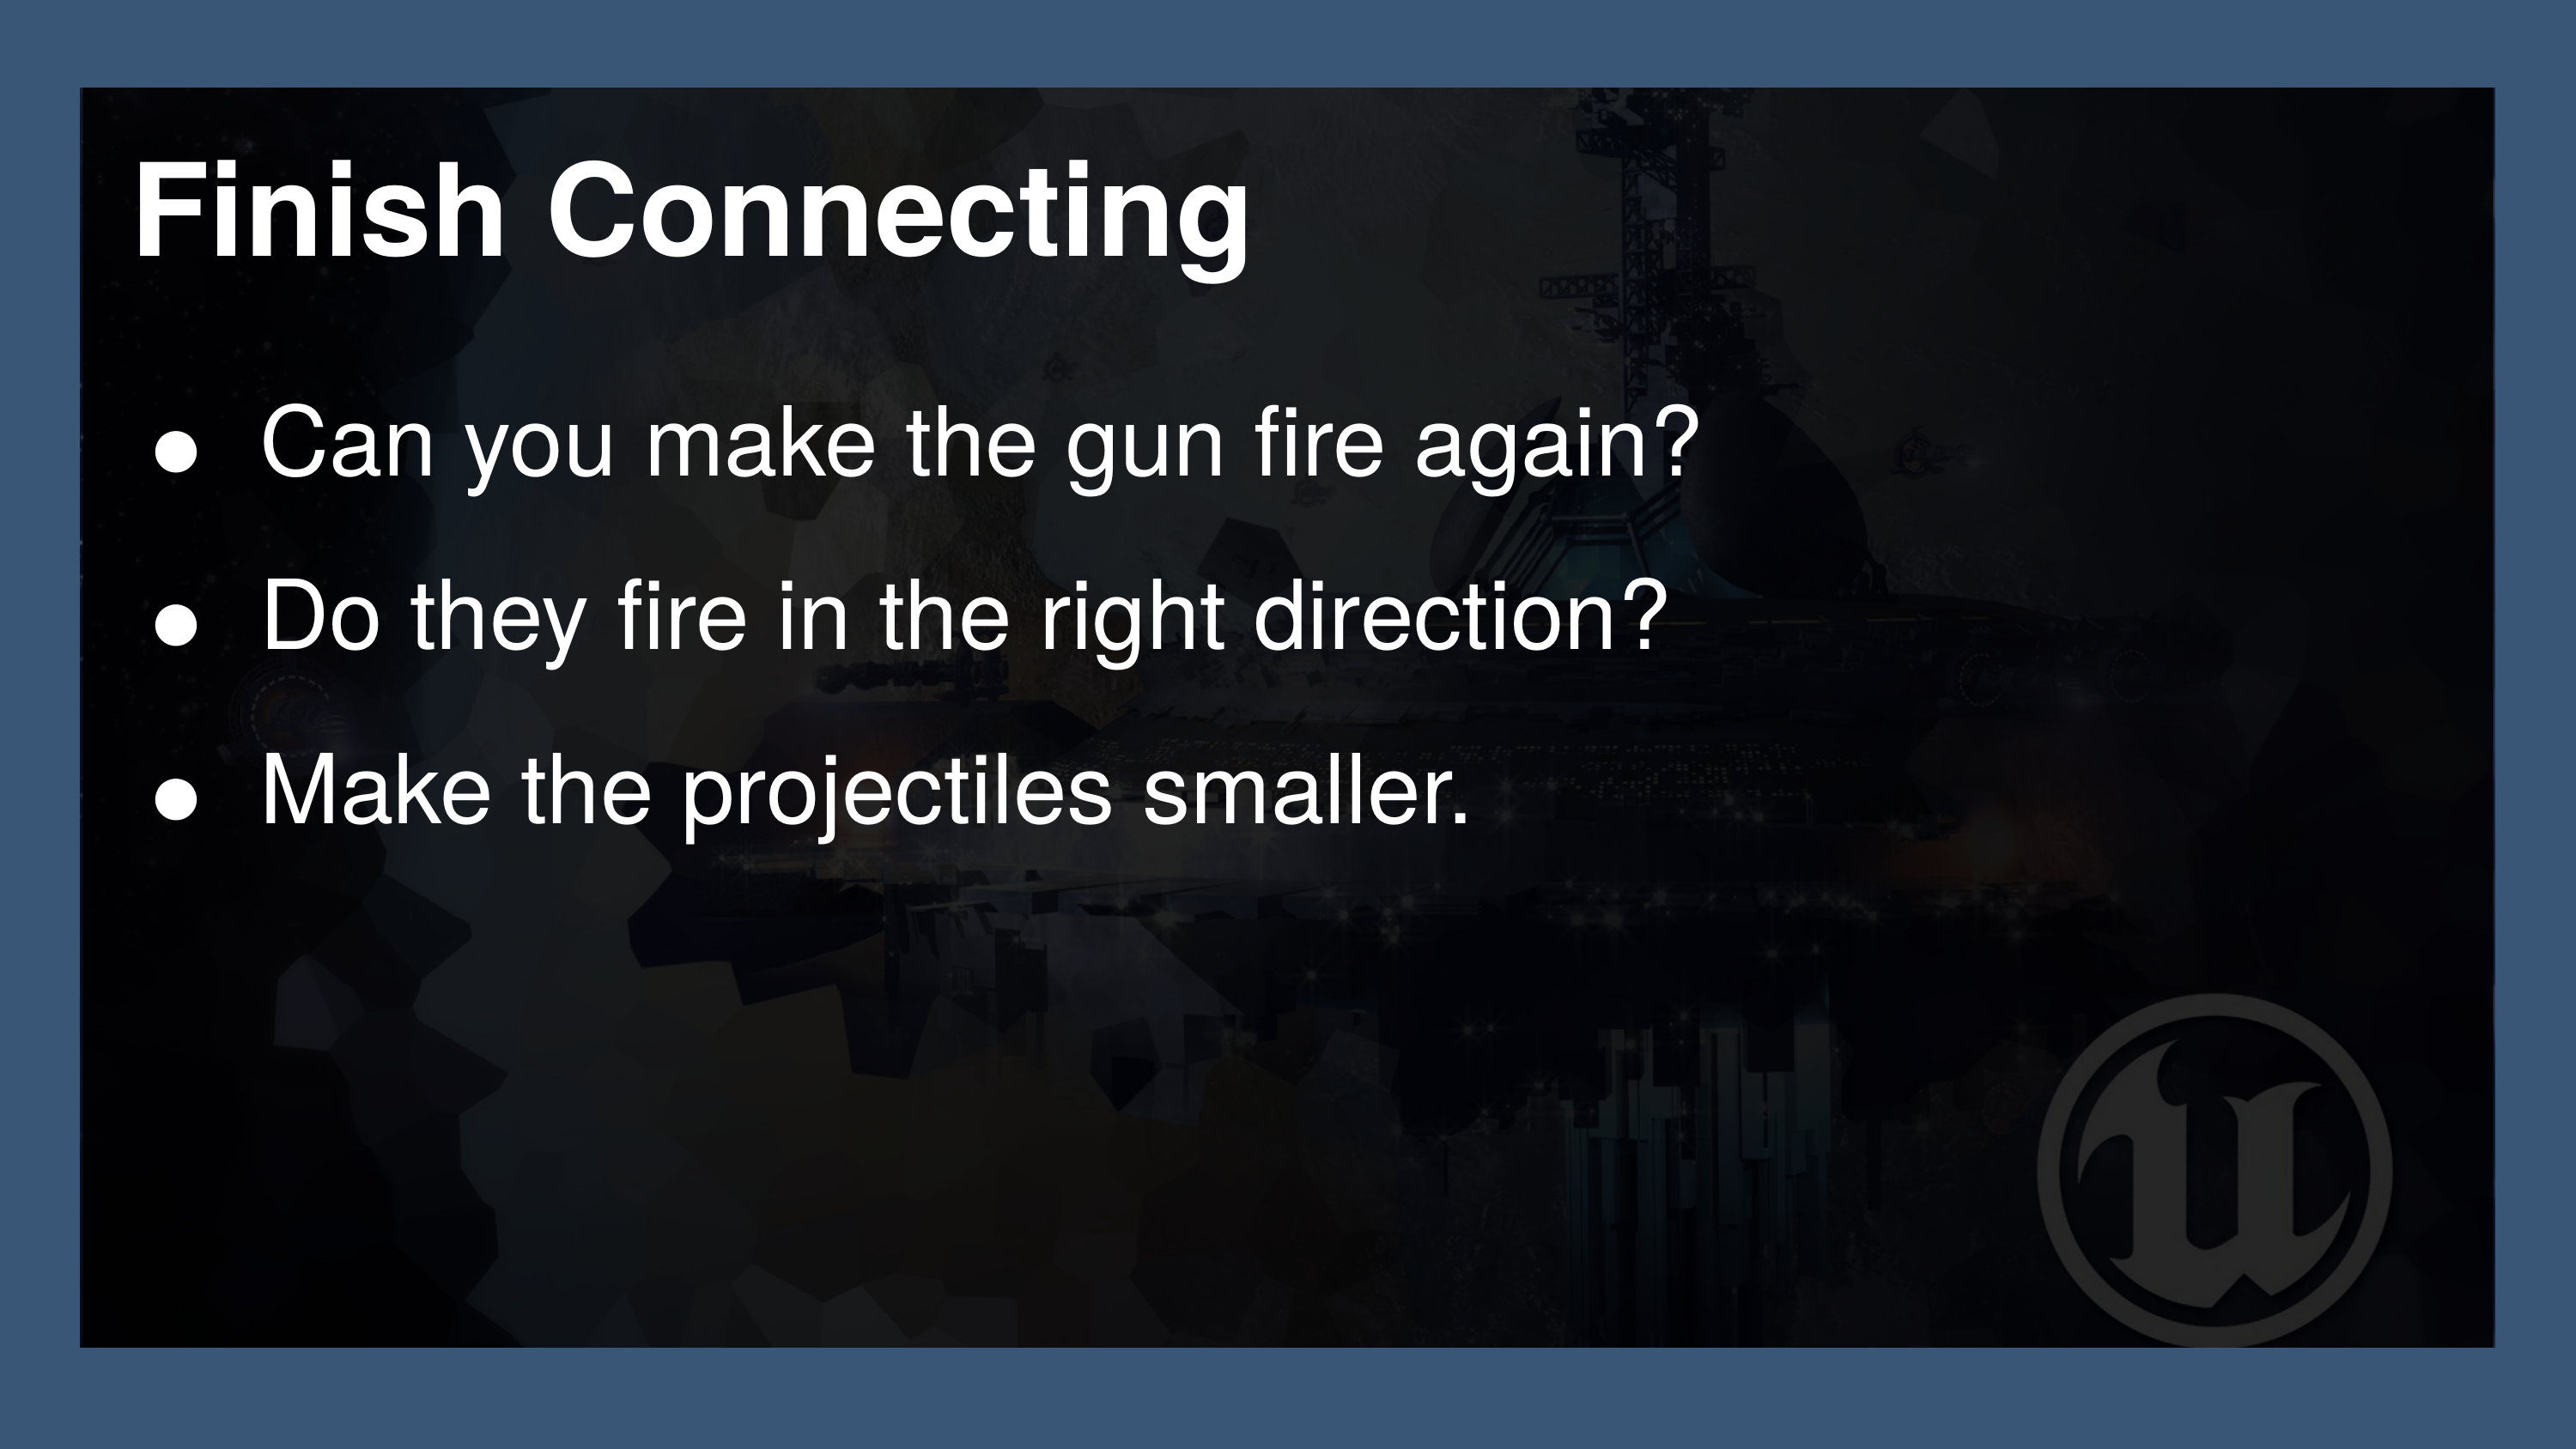

Finish Connecting
Can you make the gun fire again?
Do they fire in the right direction?
Make the projectiles smaller.